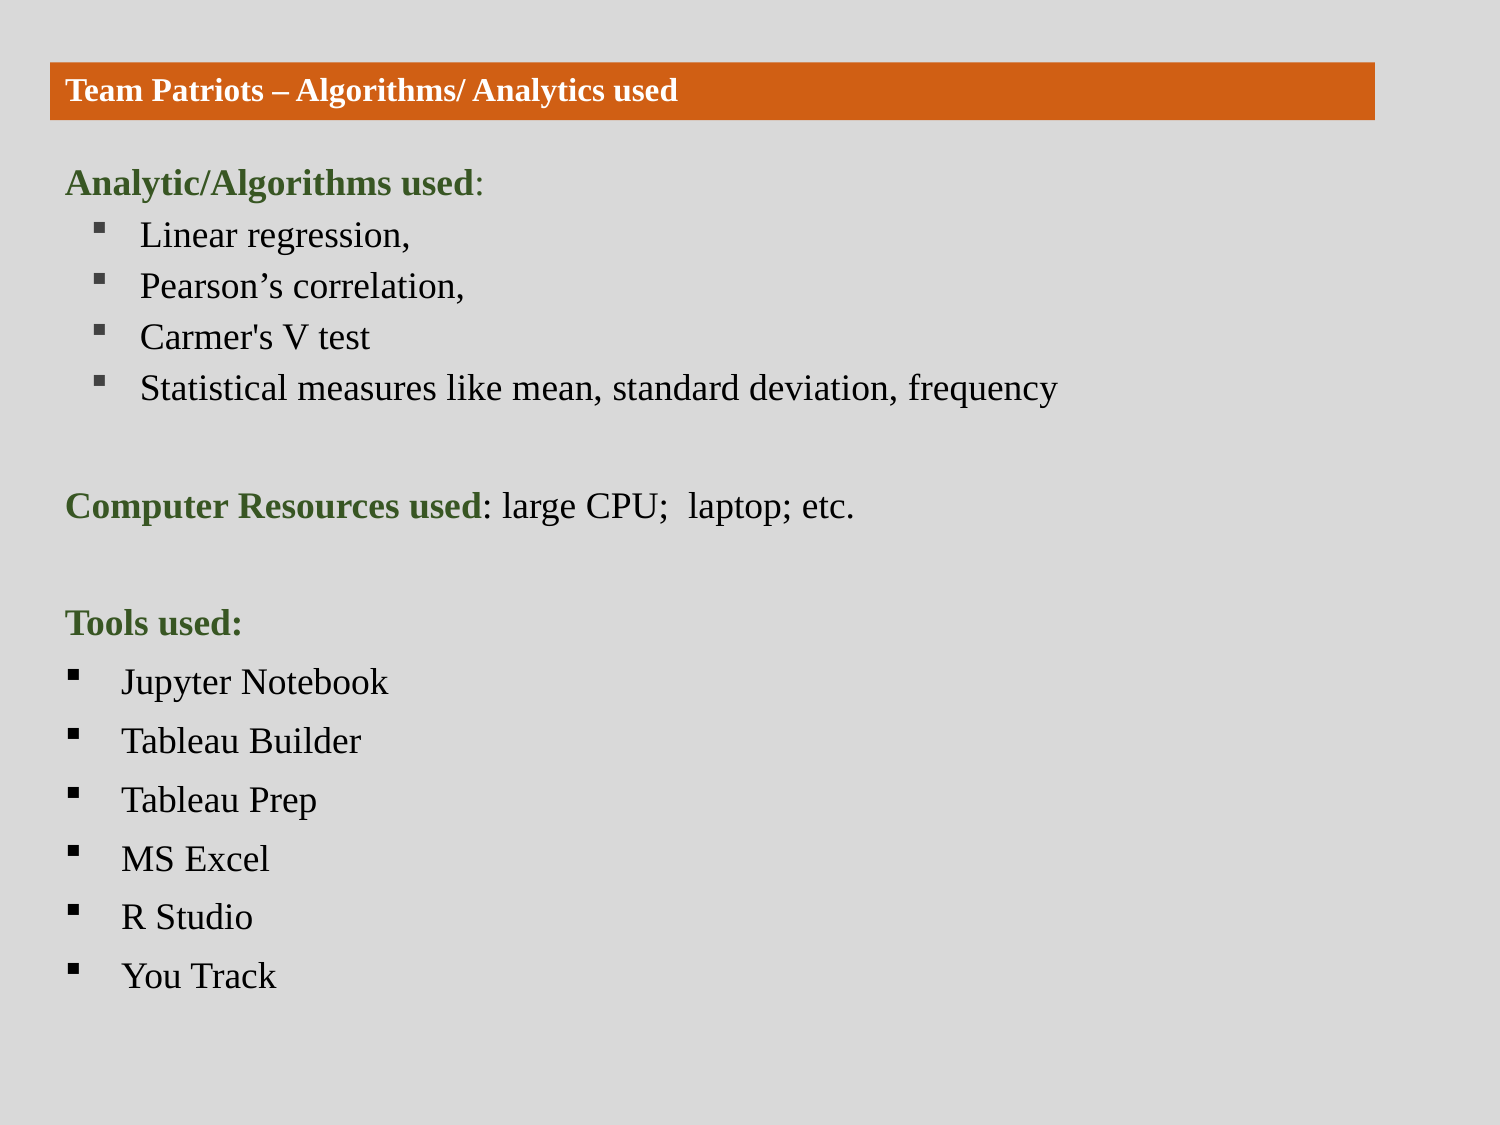

Team Patriots – Algorithms/ Analytics used
Analytic/Algorithms used:
Linear regression,
Pearson’s correlation,
Carmer's V test
Statistical measures like mean, standard deviation, frequency

Computer Resources used: large CPU;  laptop; etc.

Tools used:
Jupyter Notebook
Tableau Builder
Tableau Prep
MS Excel
R Studio
You Track